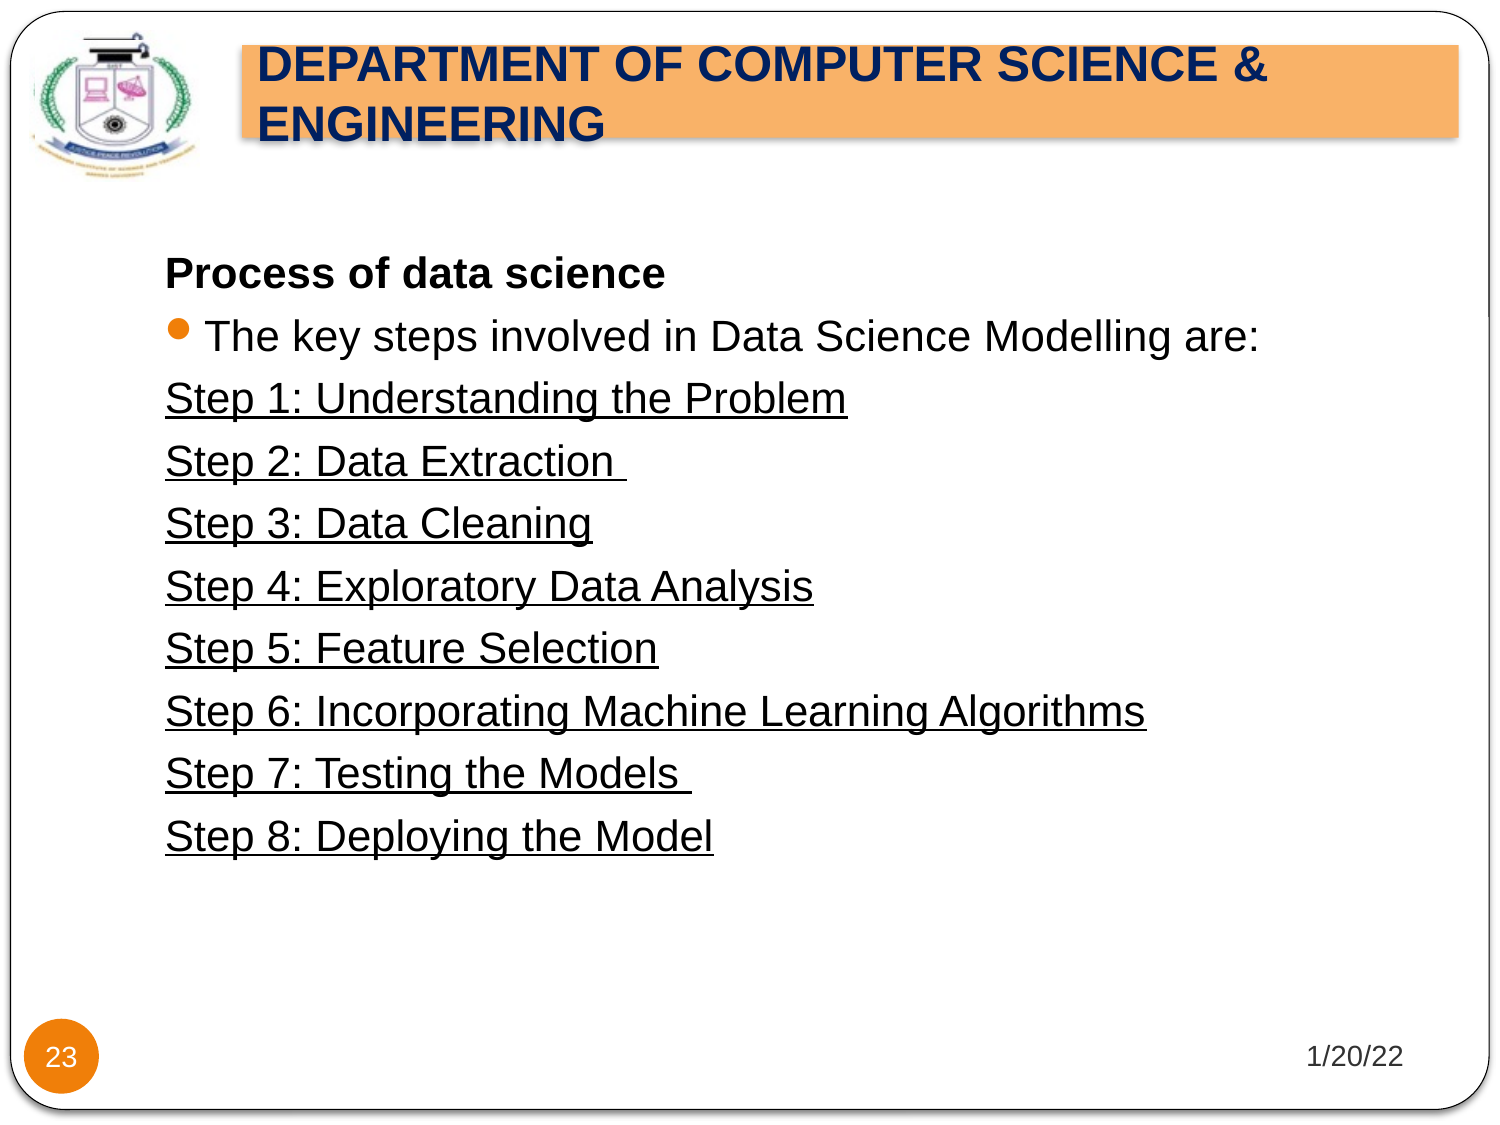

#
Process of data science
The key steps involved in Data Science Modelling are:
Step 1: Understanding the Problem
Step 2: Data Extraction
Step 3: Data Cleaning
Step 4: Exploratory Data Analysis
Step 5: Feature Selection
Step 6: Incorporating Machine Learning Algorithms
Step 7: Testing the Models
Step 8: Deploying the Model

1/20/22
23